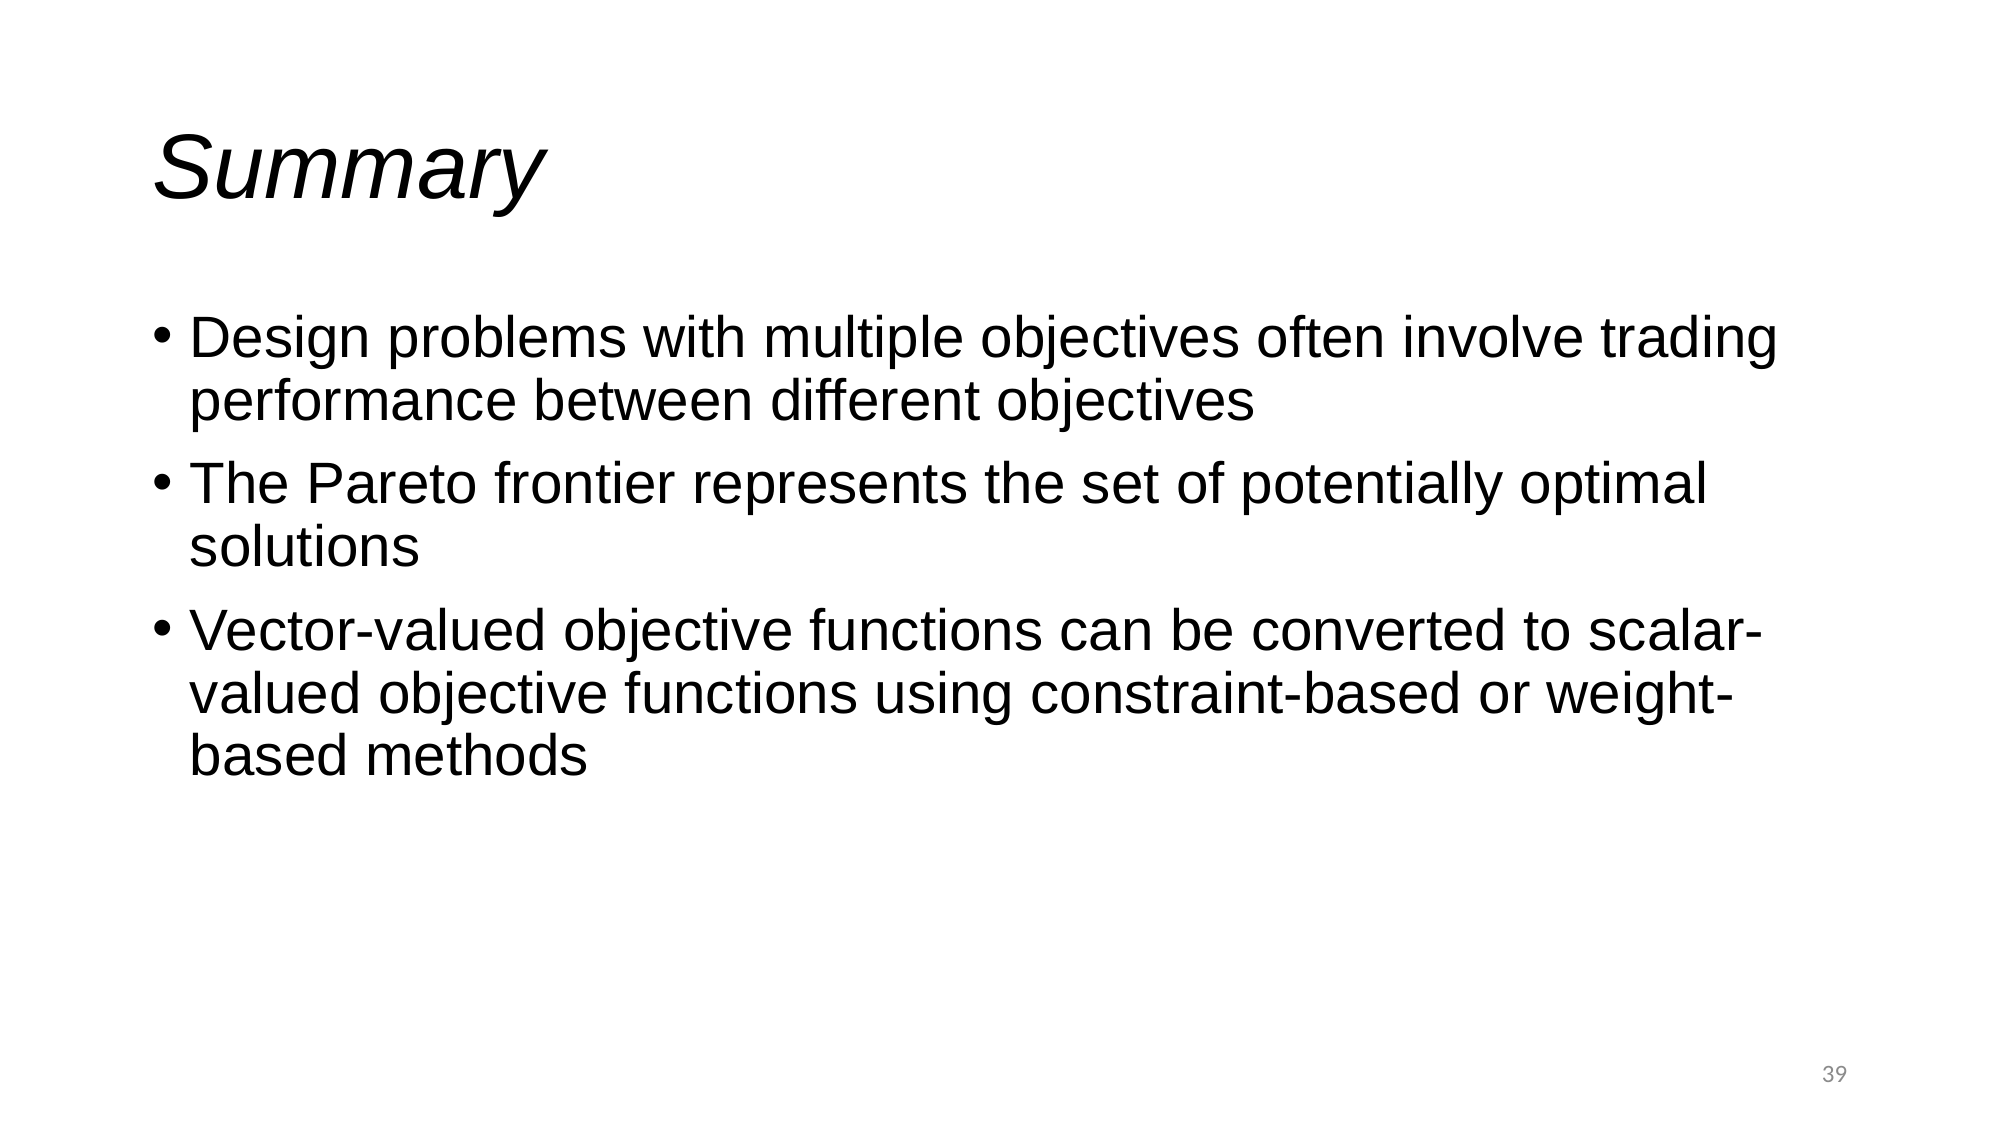

# Summary
Design problems with multiple objectives often involve trading performance between different objectives
The Pareto frontier represents the set of potentially optimal solutions
Vector-valued objective functions can be converted to scalar-valued objective functions using constraint-based or weight-based methods
39